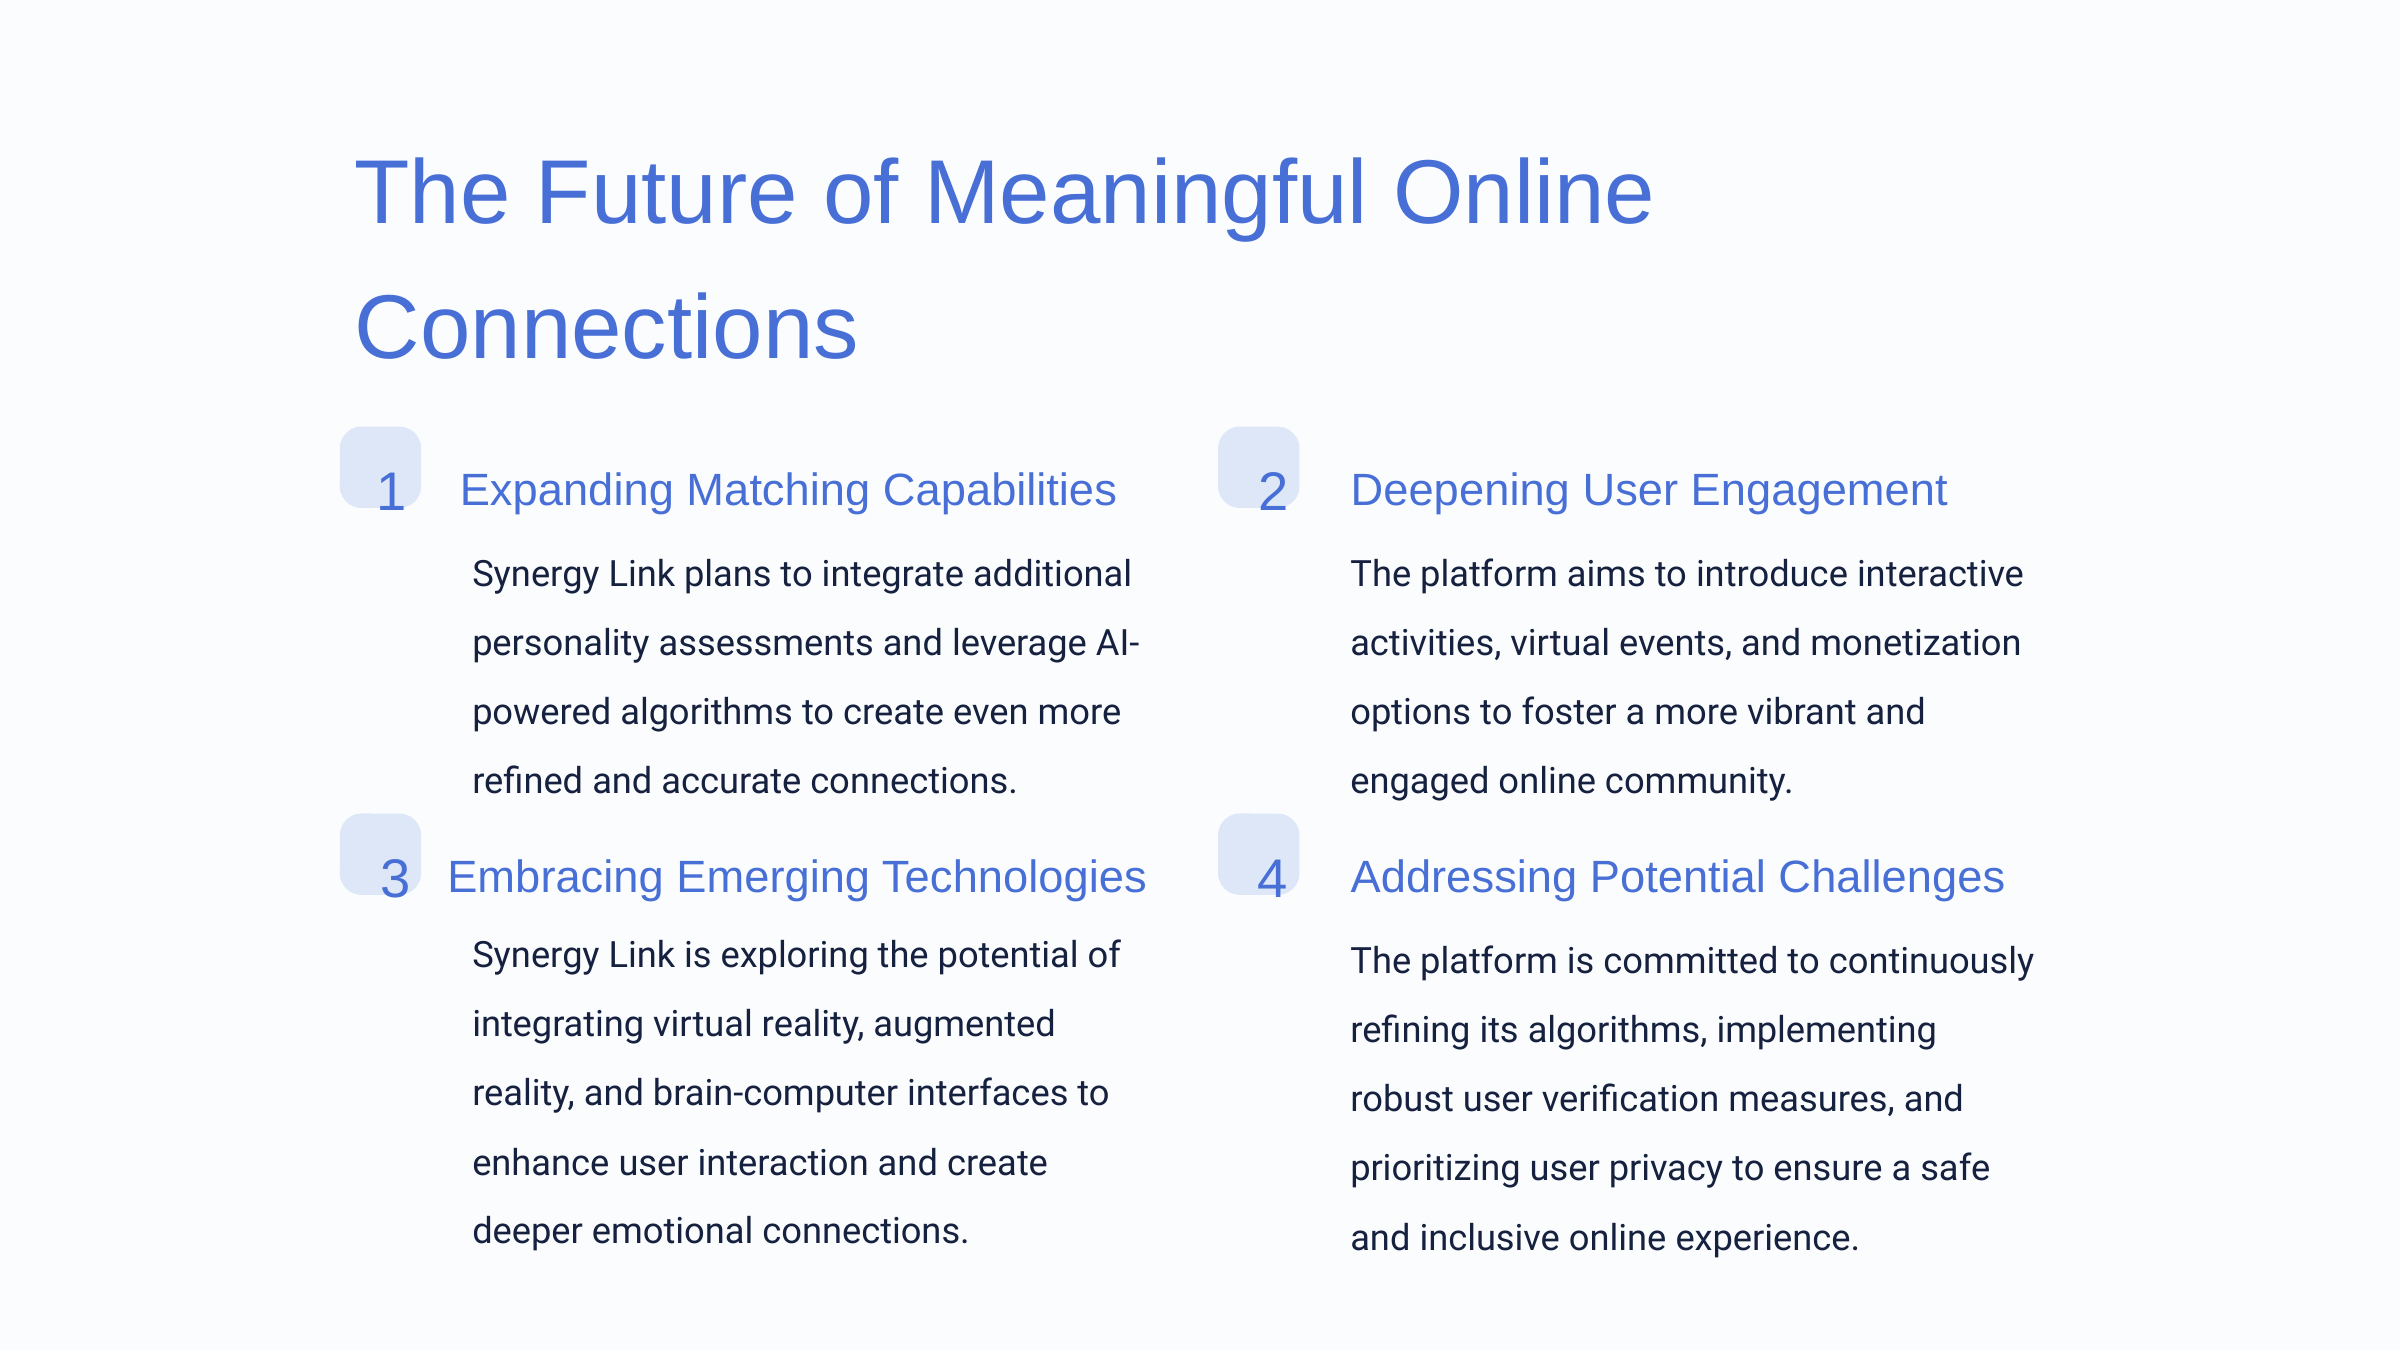

The Future of Meaningful Online Connections

1
2
Expanding Matching Capabilities
Deepening User Engagement
Synergy Link plans to integrate additional personality assessments and leverage AI-powered algorithms to create even more refined and accurate connections.
The platform aims to introduce interactive activities, virtual events, and monetization options to foster a more vibrant and engaged online community.

3
4
Embracing Emerging Technologies
Addressing Potential Challenges
Synergy Link is exploring the potential of integrating virtual reality, augmented reality, and brain-computer interfaces to enhance user interaction and create deeper emotional connections.
The platform is committed to continuously refining its algorithms, implementing robust user verification measures, and prioritizing user privacy to ensure a safe and inclusive online experience.